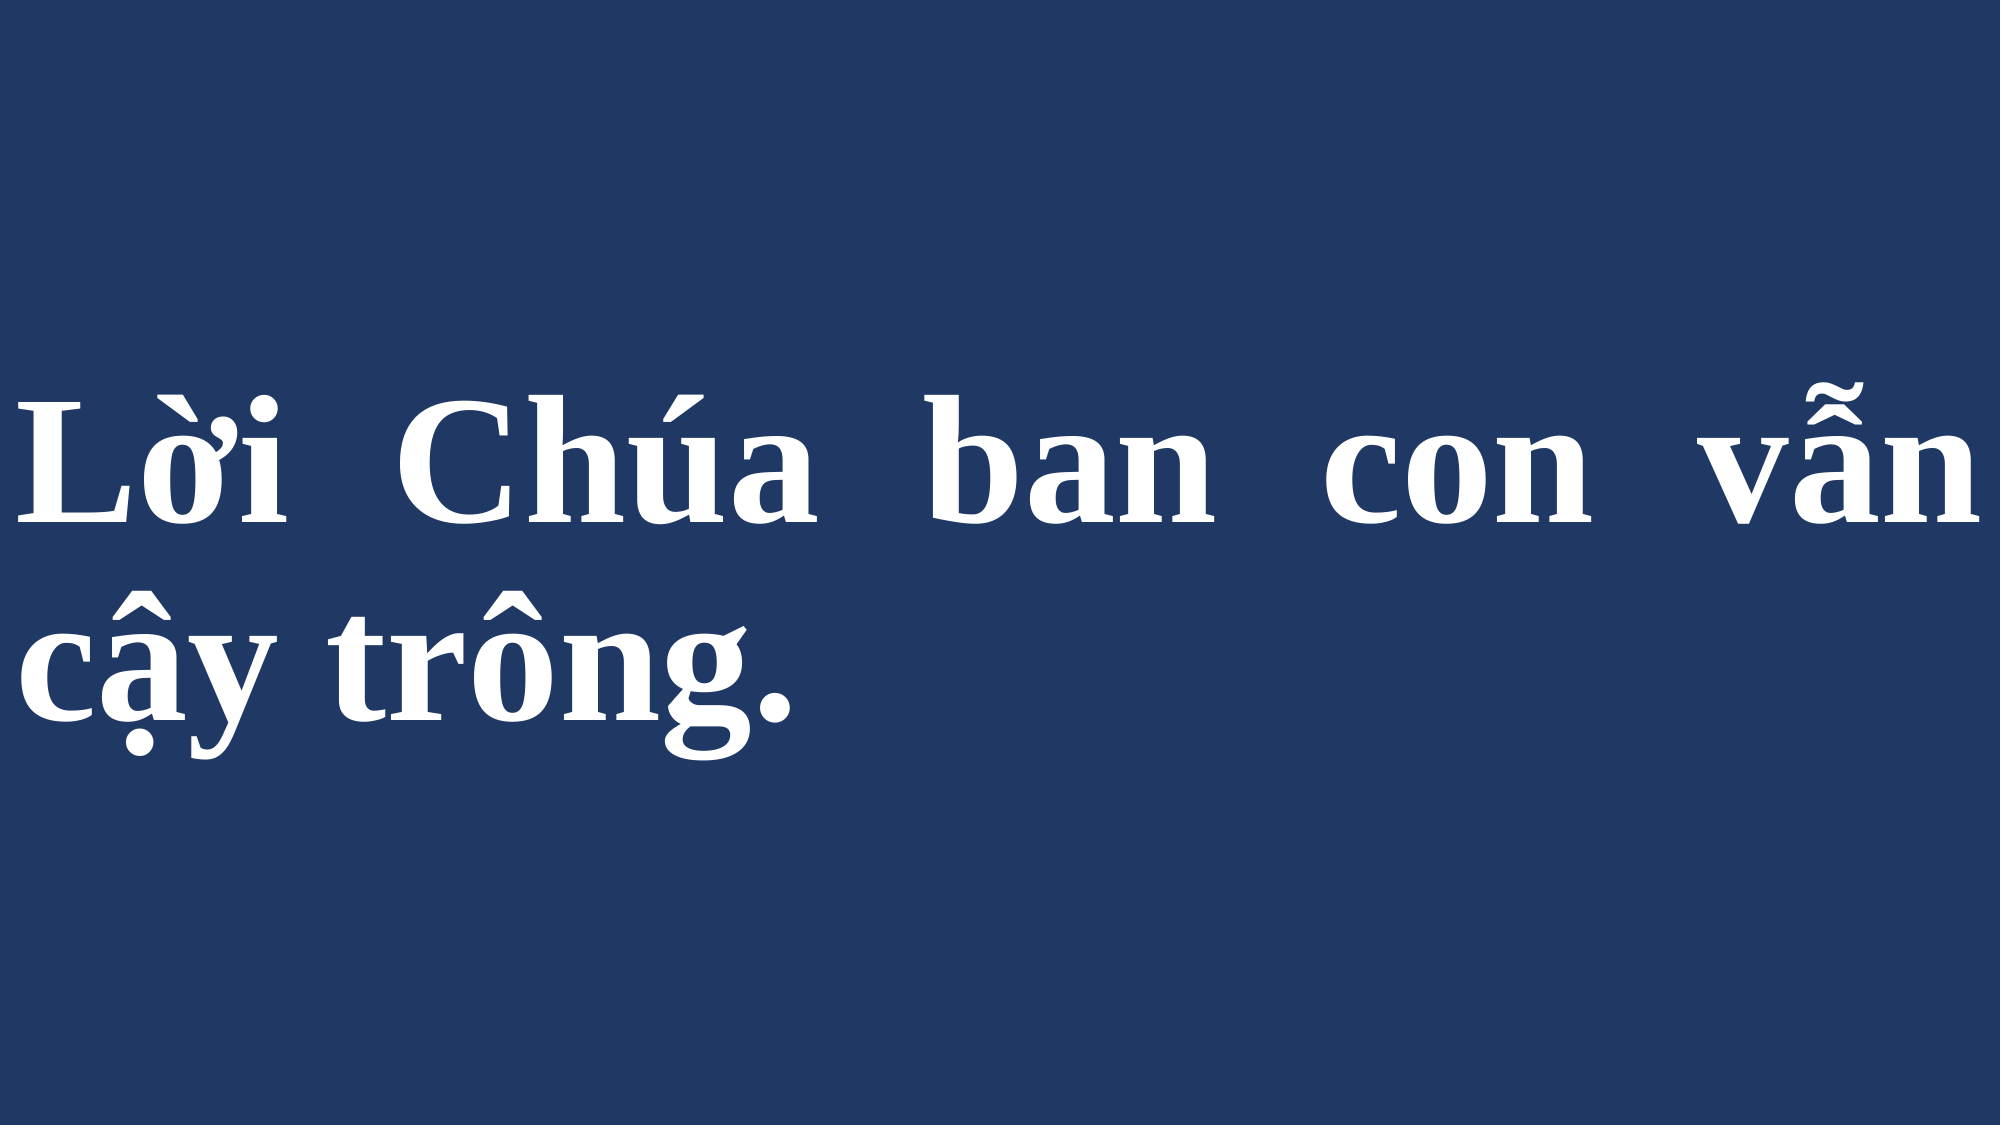

# Lời Chúa ban con vẫn cậy trông.